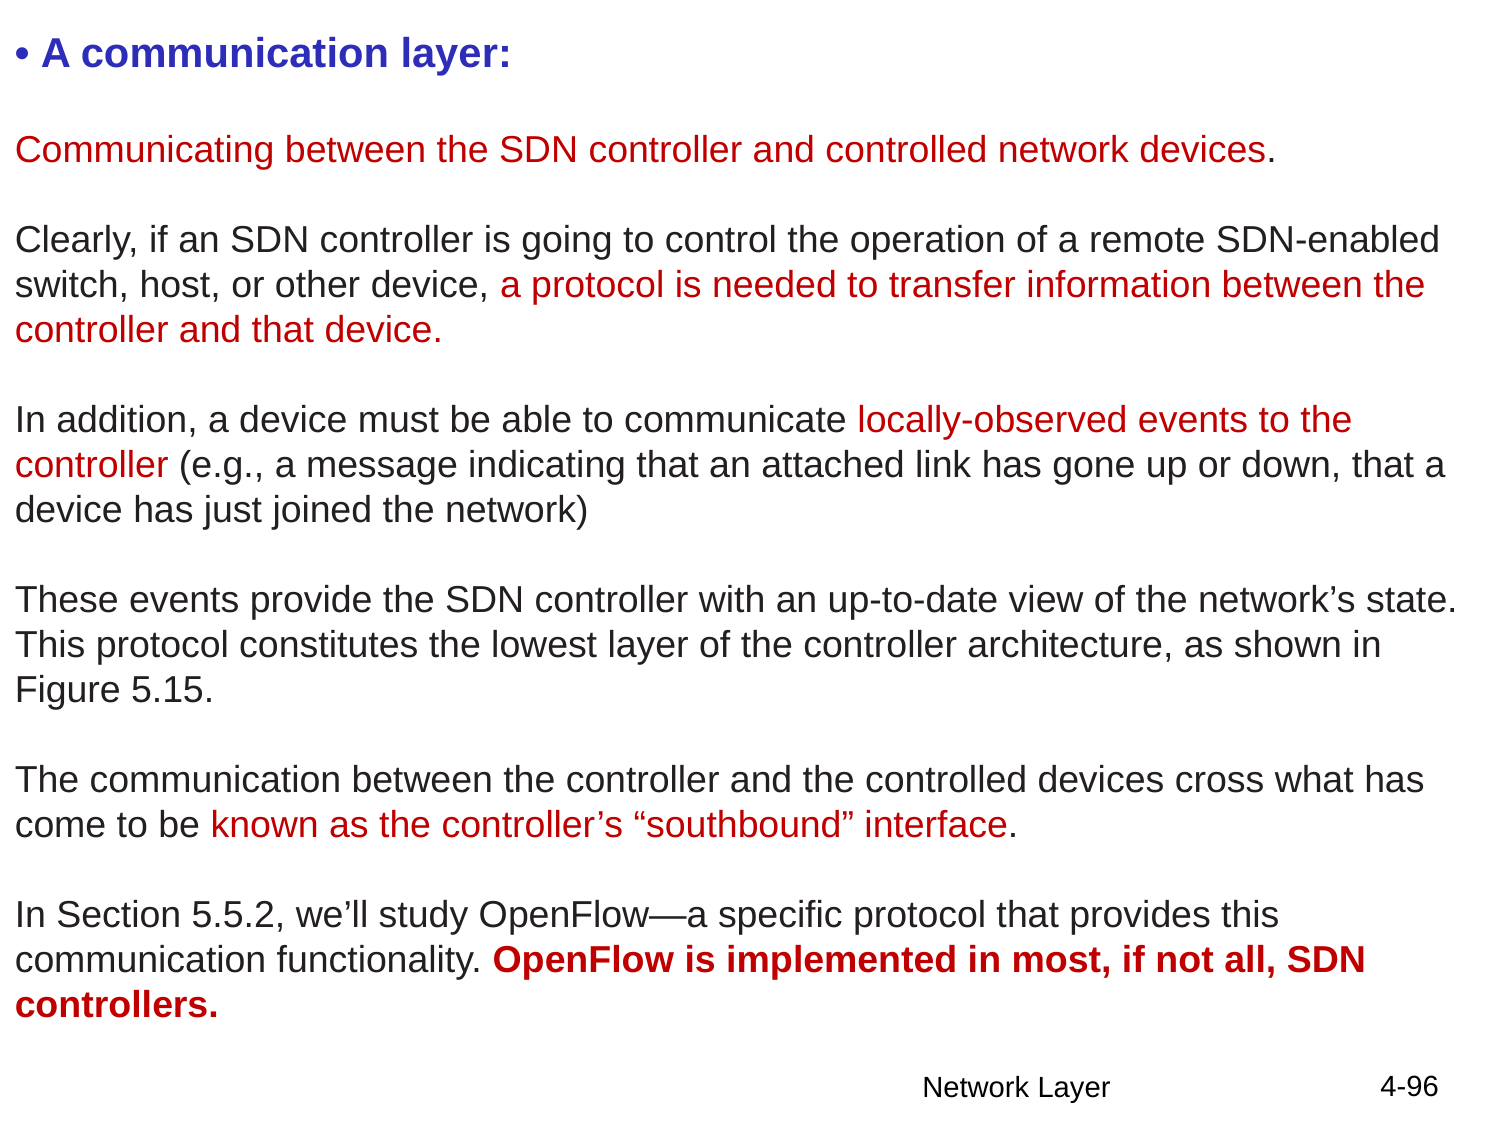

• A communication layer:

Communicating between the SDN controller and controlled network devices.

Clearly, if an SDN controller is going to control the operation of a remote SDN-enabled switch, host, or other device, a protocol is needed to transfer information between the controller and that device.

In addition, a device must be able to communicate locally-observed events to the controller (e.g., a message indicating that an attached link has gone up or down, that a
device has just joined the network)

These events provide the SDN controller with an up-to-date view of the network’s state. This protocol constitutes the lowest layer of the controller architecture, as shown in Figure 5.15.

The communication between the controller and the controlled devices cross what has come to be known as the controller’s “southbound” interface.

In Section 5.5.2, we’ll study OpenFlow—a specific protocol that provides this communication functionality. OpenFlow is implemented in most, if not all, SDN controllers.
4-96
Network Layer